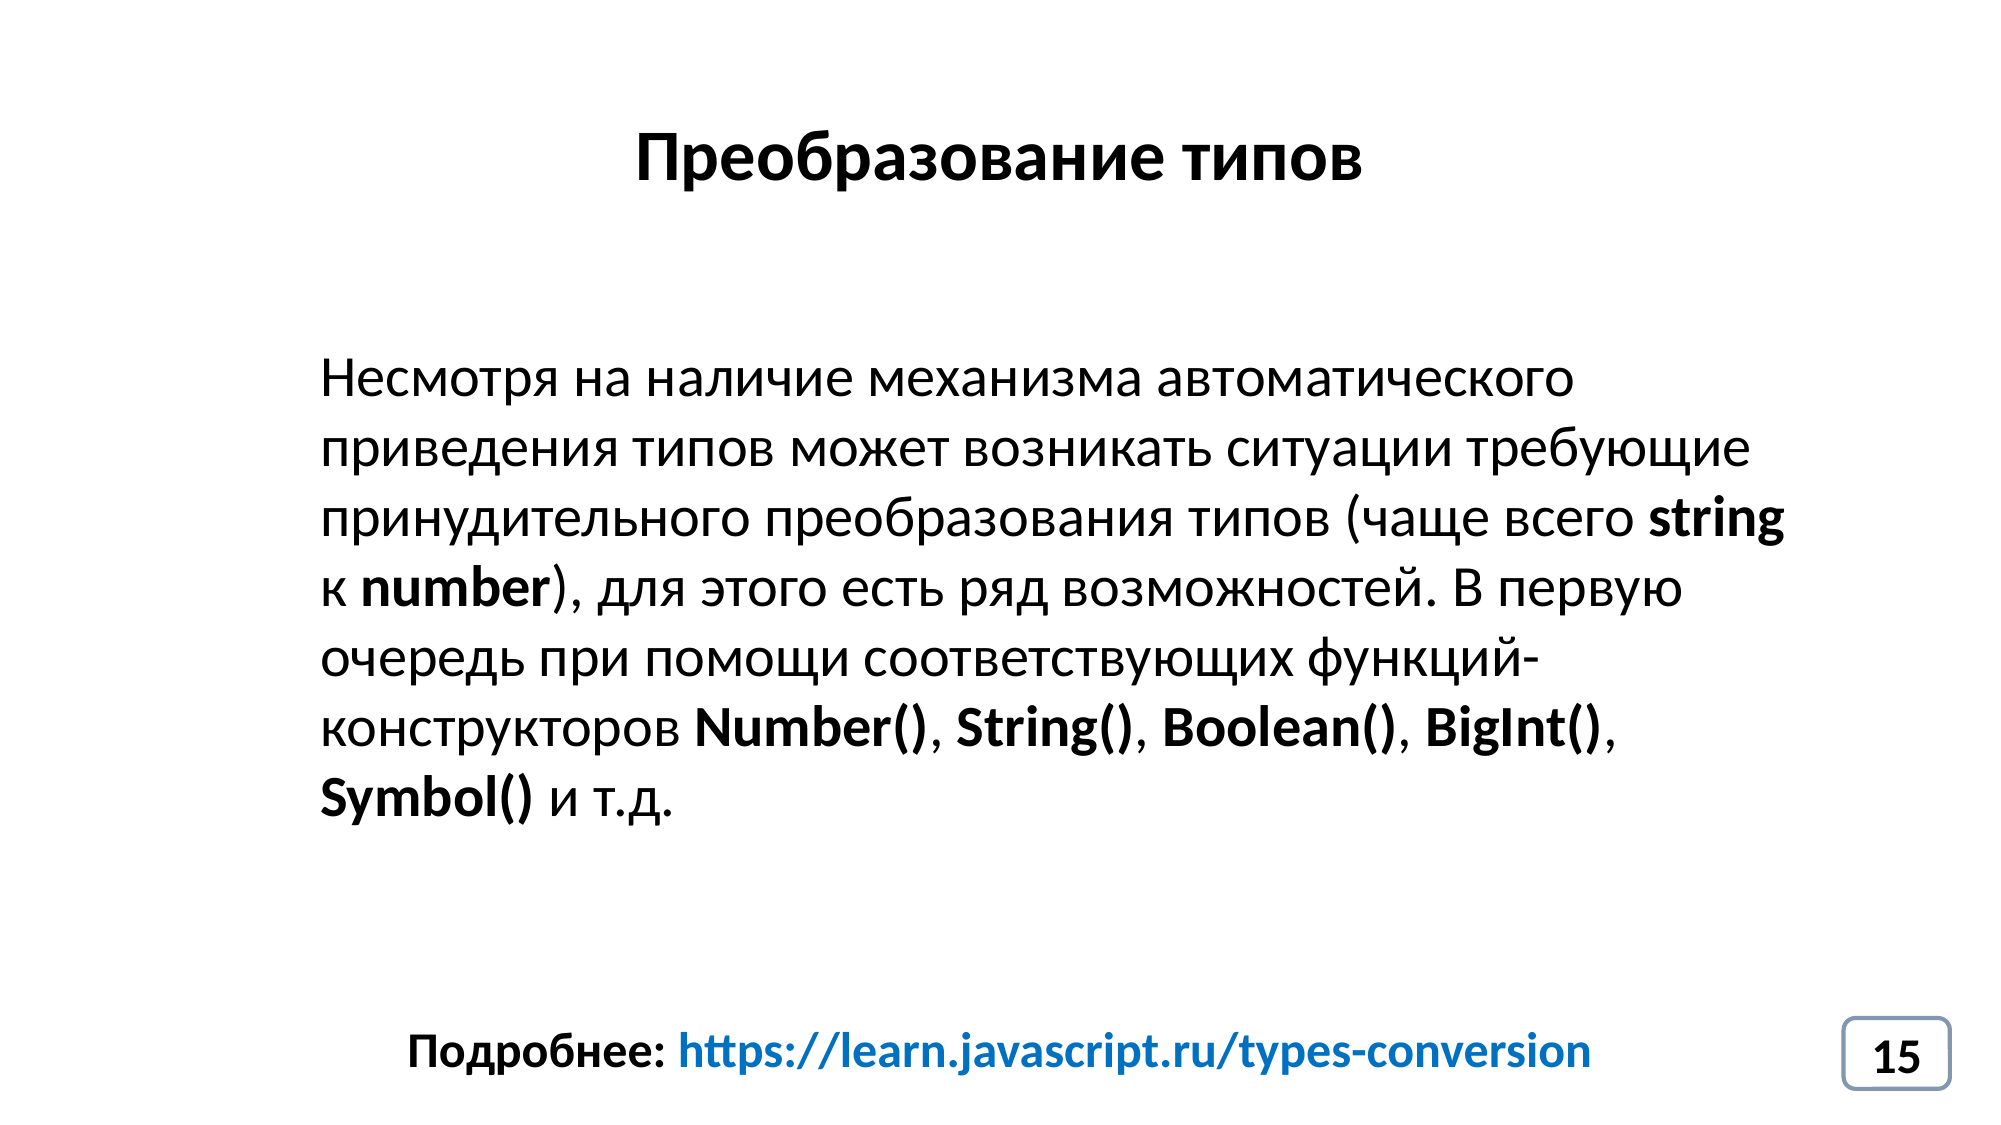

Преобразование типов
Несмотря на наличие механизма автоматического приведения типов может возникать ситуации требующие принудительного преобразования типов (чаще всего string к number), для этого есть ряд возможностей. В первую очередь при помощи соответствующих функций-конструкторов Number(), String(), Boolean(), BigInt(), Symbol() и т.д.
Подробнее: https://learn.javascript.ru/types-conversion
15